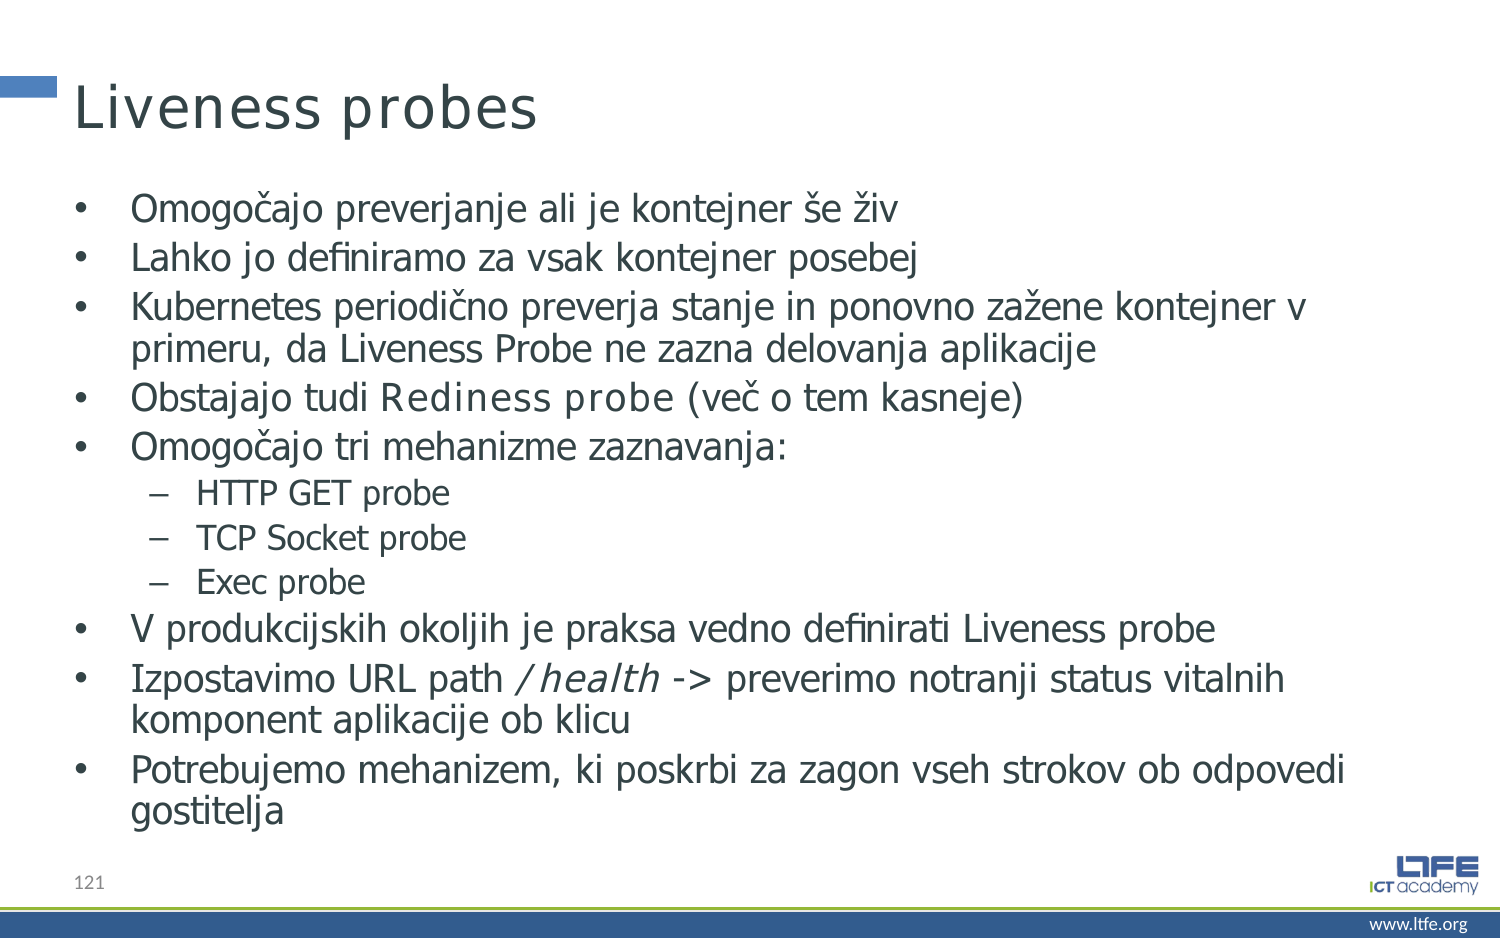

# Liveness probes
Omogočajo preverjanje ali je kontejner še živ
Lahko jo definiramo za vsak kontejner posebej
Kubernetes periodično preverja stanje in ponovno zažene kontejner v primeru, da Liveness Probe ne zazna delovanja aplikacije
Obstajajo tudi Rediness probe (več o tem kasneje)
Omogočajo tri mehanizme zaznavanja:
HTTP GET probe
TCP Socket probe
Exec probe
V produkcijskih okoljih je praksa vedno definirati Liveness probe
Izpostavimo URL path /health -> preverimo notranji status vitalnih komponent aplikacije ob klicu
Potrebujemo mehanizem, ki poskrbi za zagon vseh strokov ob odpovedi gostitelja
121